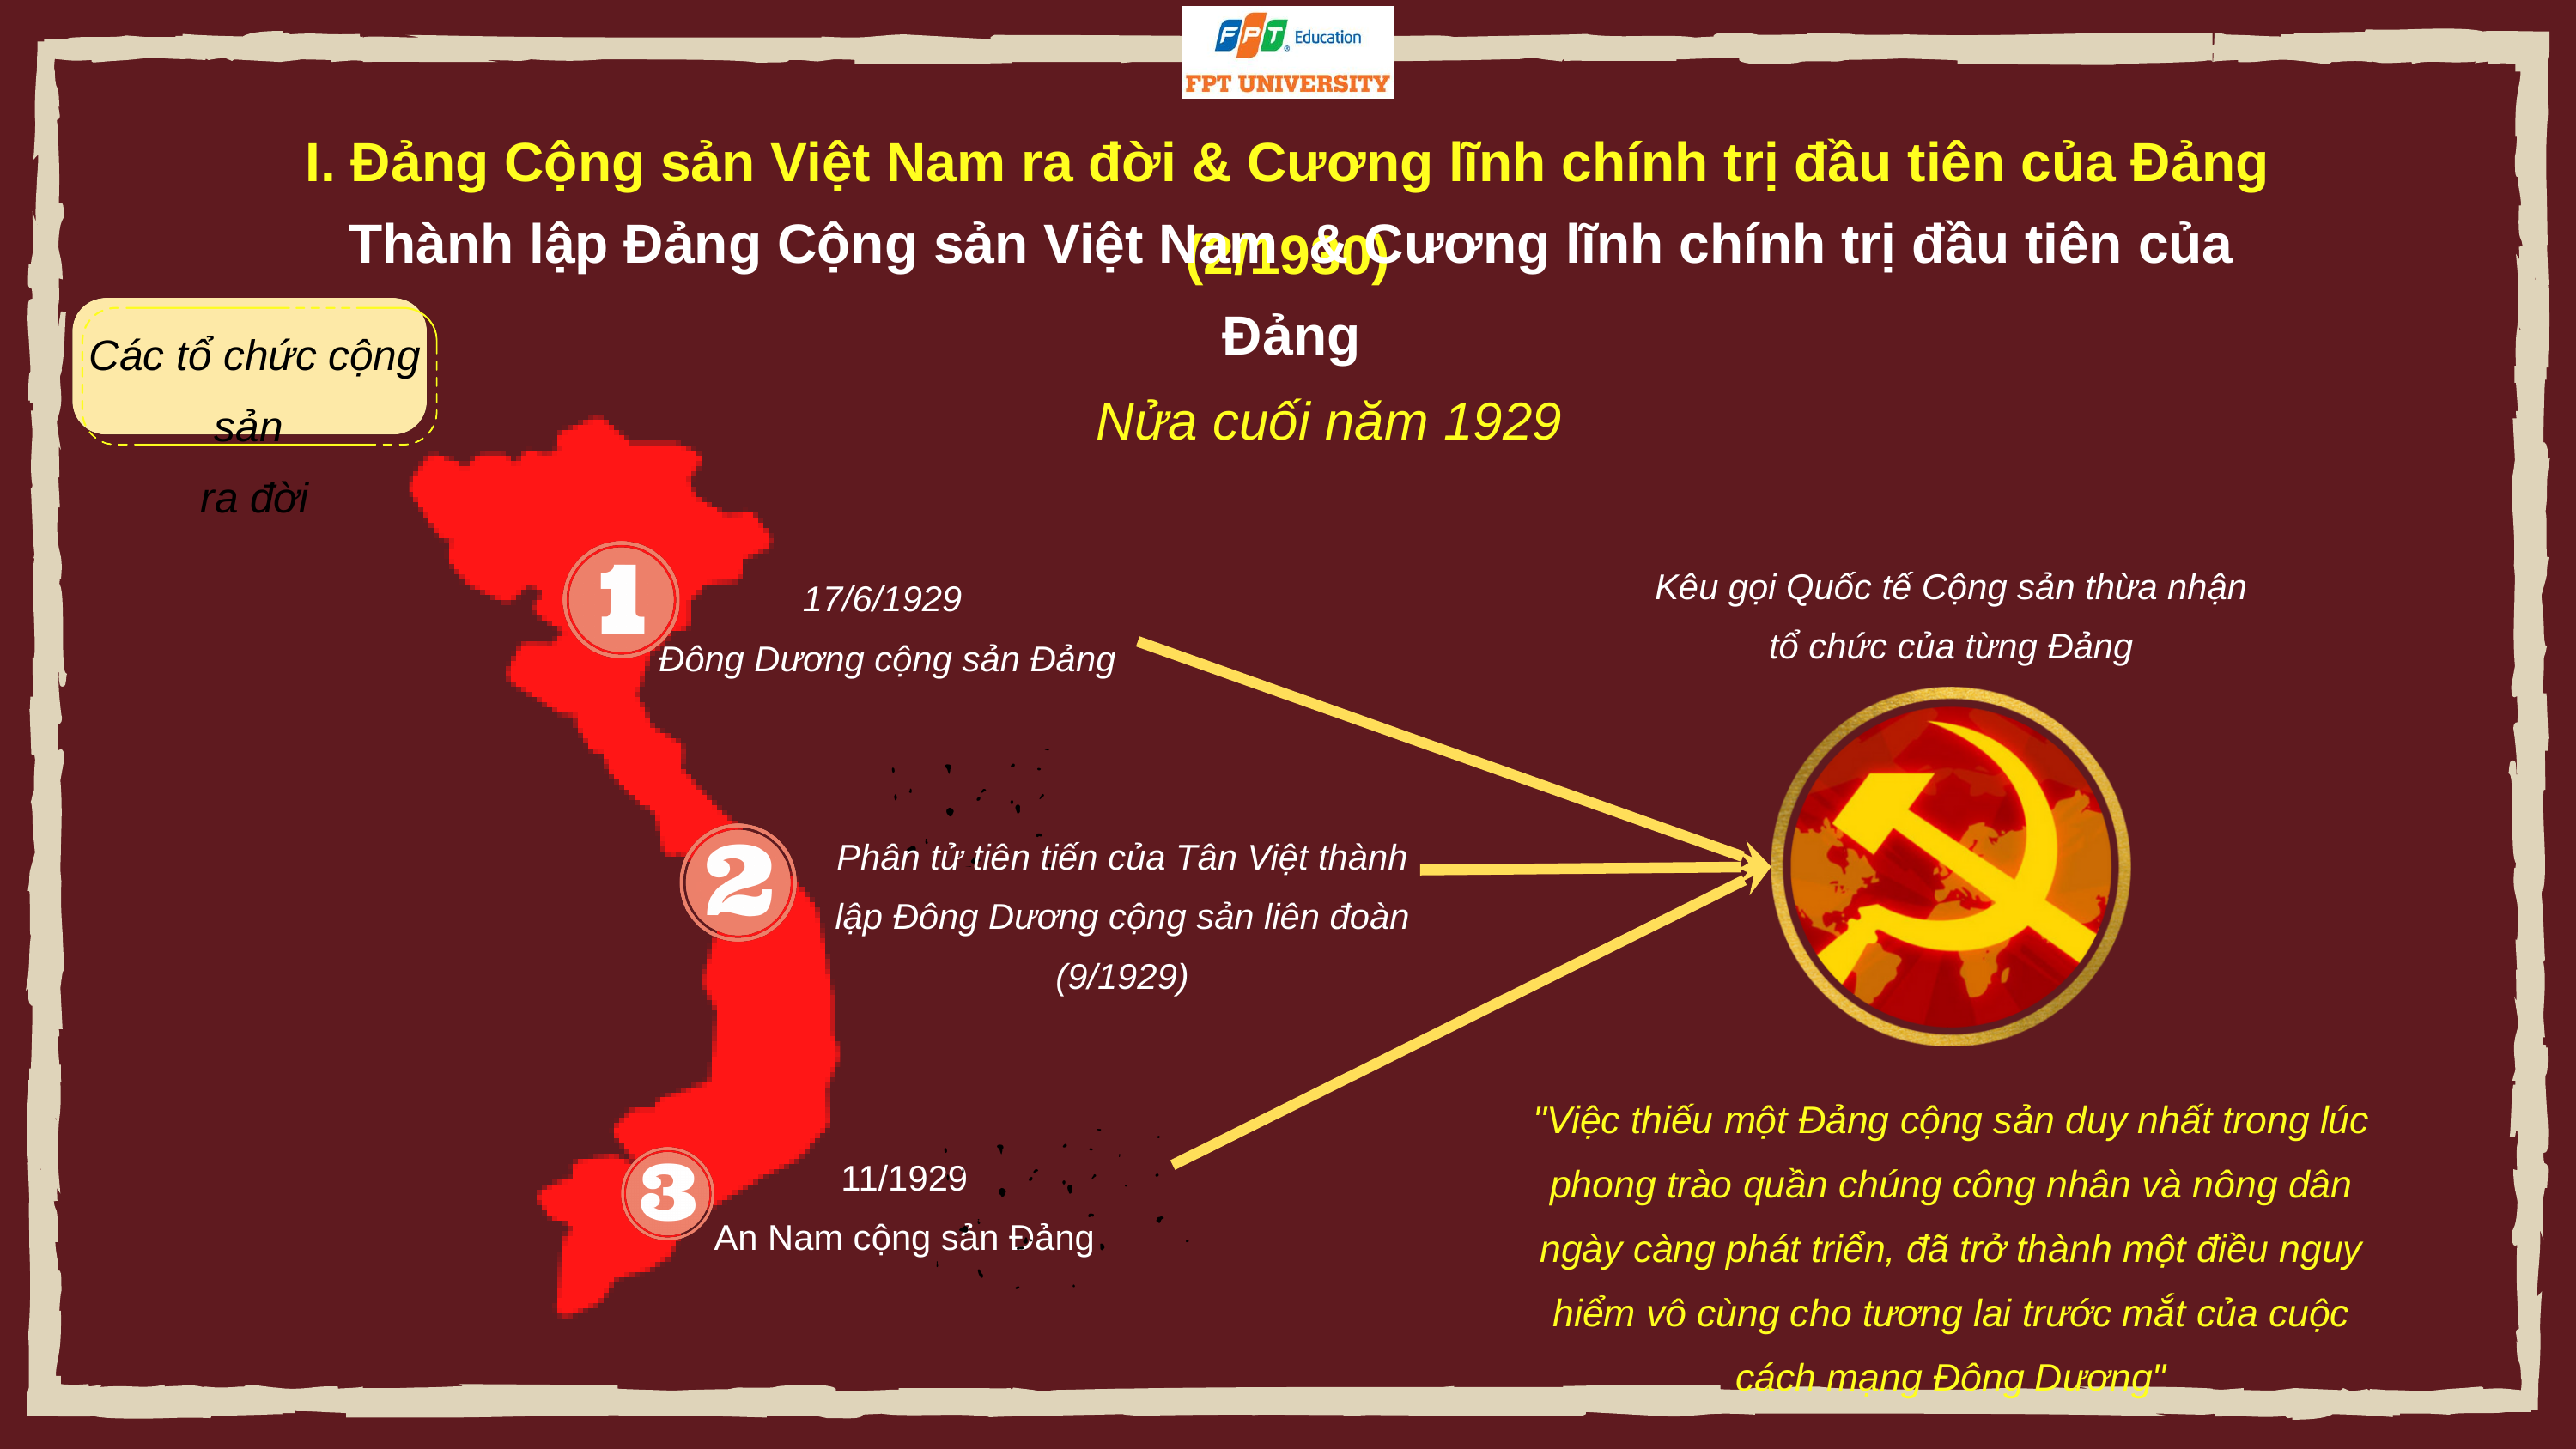

I. Đảng Cộng sản Việt Nam ra đời & Cương lĩnh chính trị đầu tiên của Đảng (2/1930)
Thành lập Đảng Cộng sản Việt Nam  & Cương lĩnh chính trị đầu tiên của Đảng

Các tổ chức cộng sản
ra đời
Nửa cuối năm 1929

Kêu gọi Quốc tế Cộng sản thừa nhận
tổ chức của từng Đảng
17/6/1929
Đông Dương cộng sản Đảng

Phân tử tiên tiến của Tân Việt thành lập Đông Dương cộng sản liên đoàn (9/1929)

"Việc thiếu một Đảng cộng sản duy nhất trong lúc phong trào quần chúng công nhân và nông dân ngày càng phát triển, đã trở thành một điều nguy hiểm vô cùng cho tương lai trước mắt của cuộc cách mạng Đông Dương"

11/1929
An Nam cộng sản Đảng